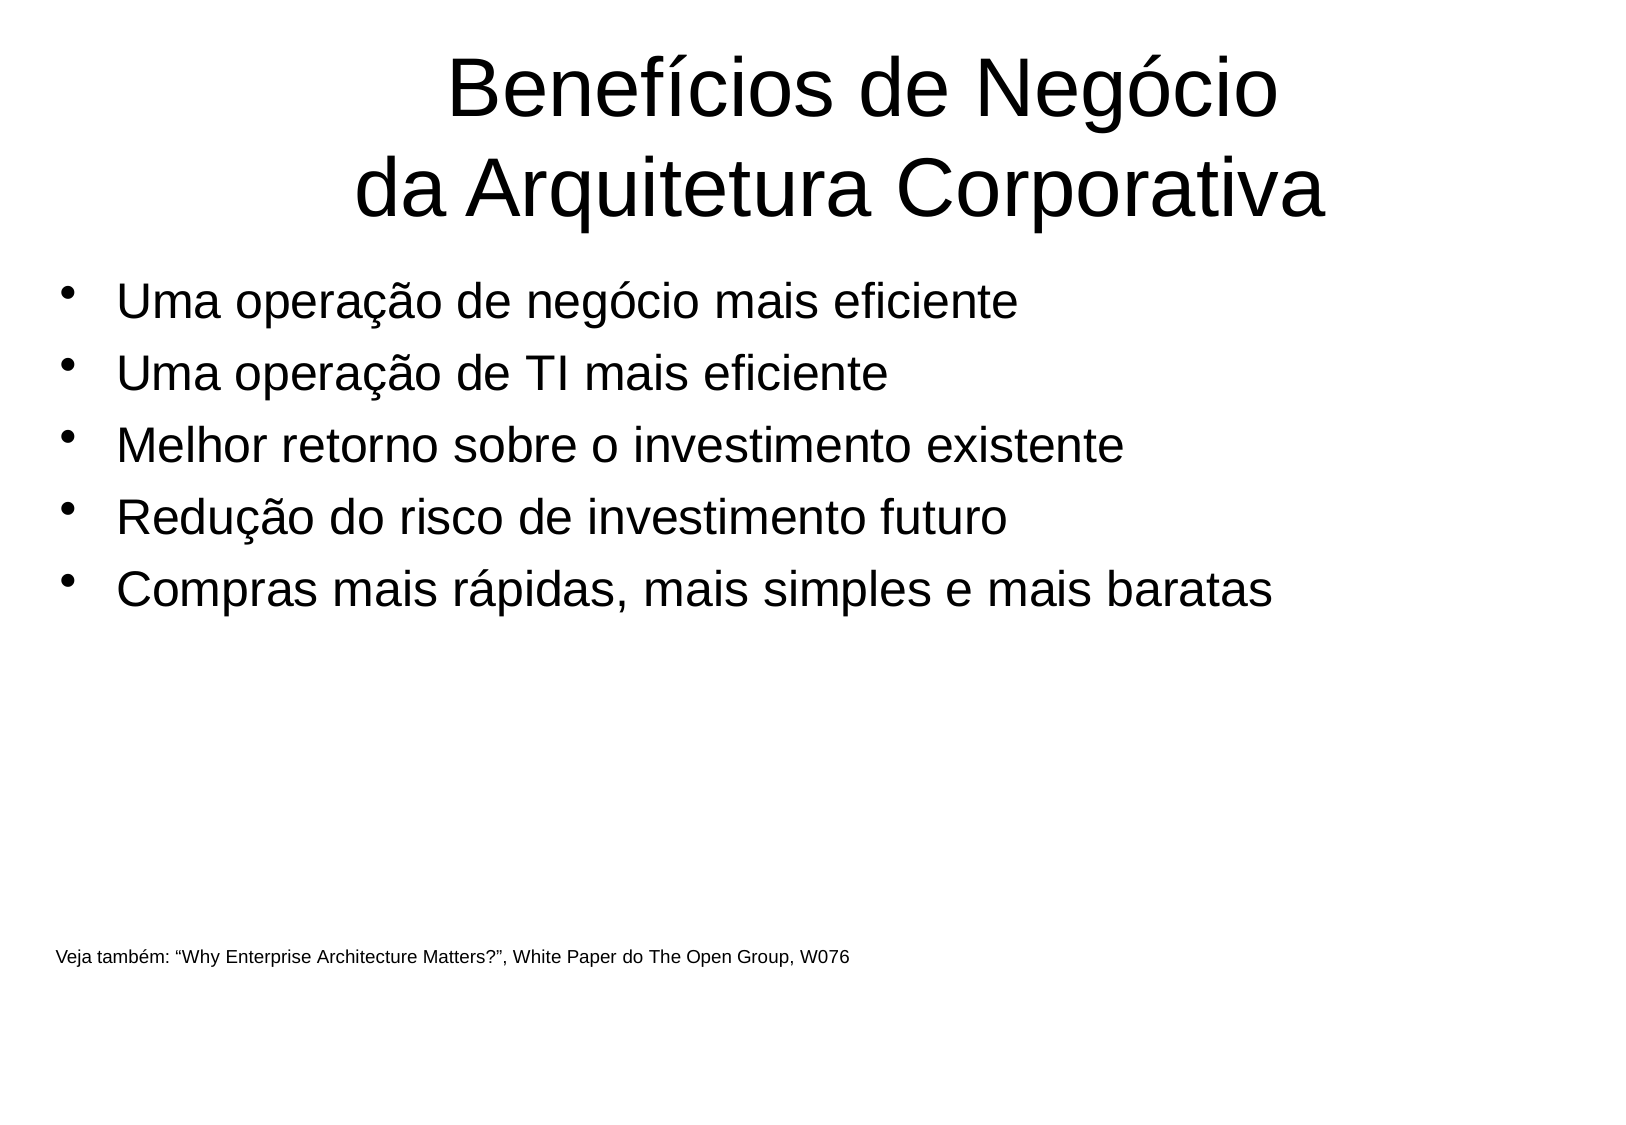

# Benefícios de Negócio  da Arquitetura Corporativa
Uma operação de negócio mais eficiente
Uma operação de TI mais eficiente
Melhor retorno sobre o investimento existente
Redução do risco de investimento futuro
Compras mais rápidas, mais simples e mais baratas
Veja também: “Why Enterprise Architecture Matters?”, White Paper do The Open Group, W076